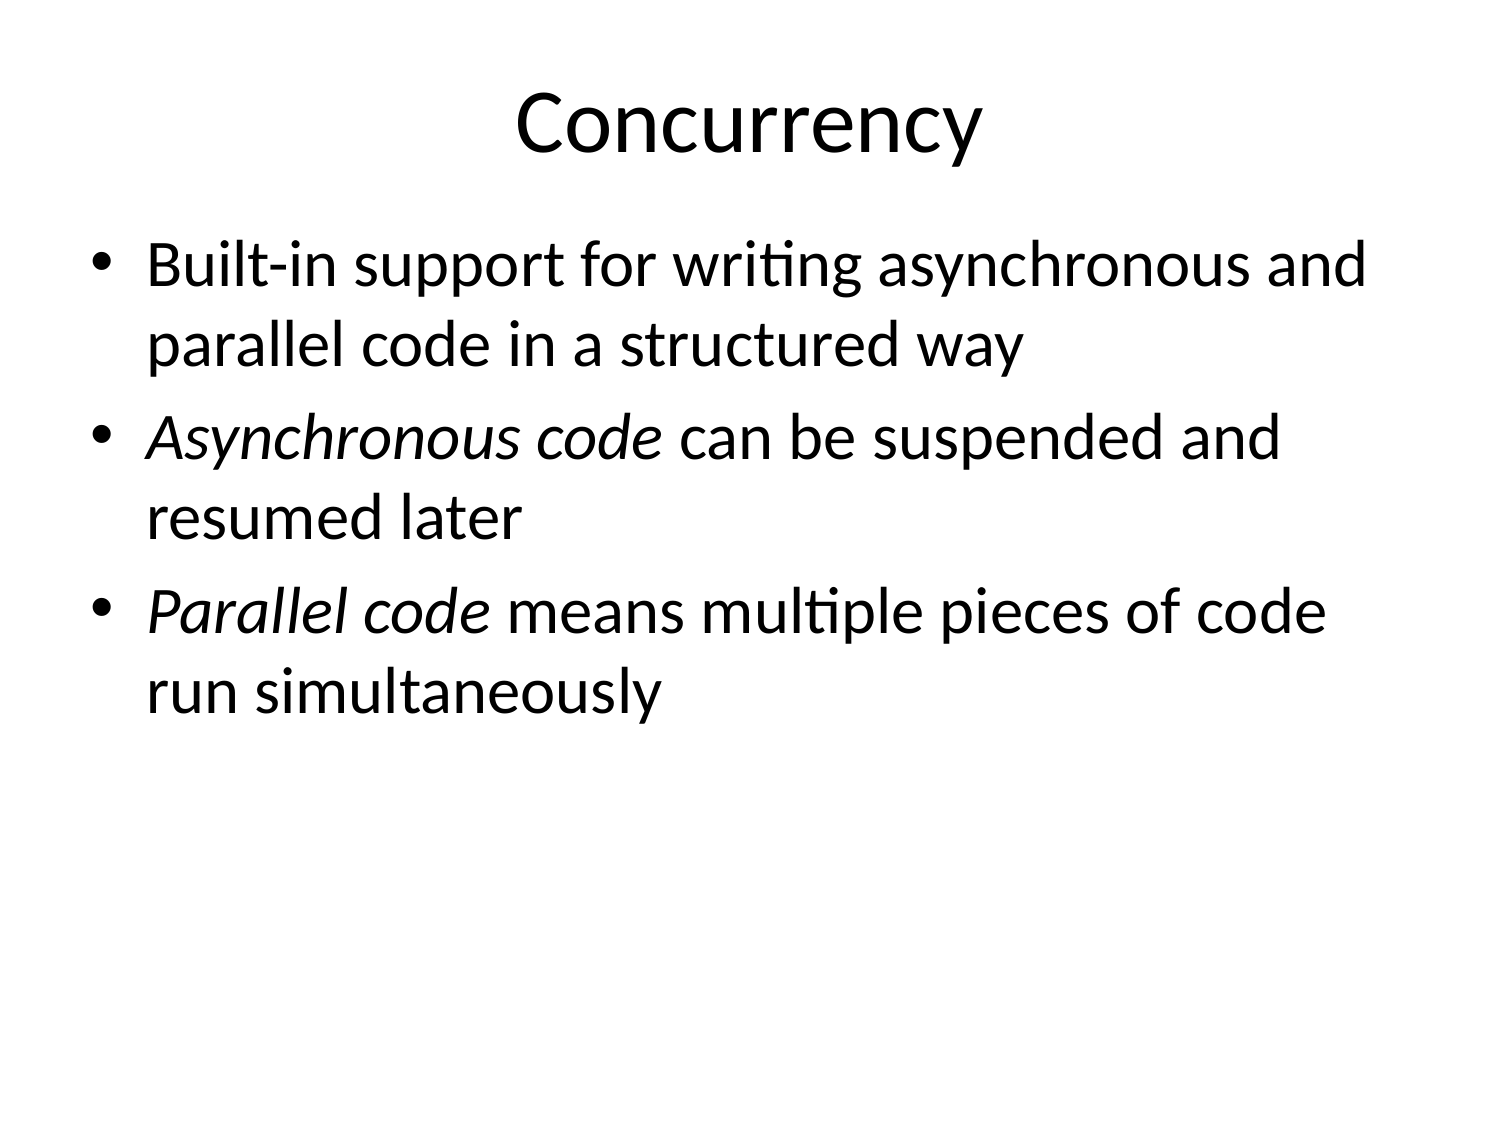

# Concurrency
Built-in support for writing asynchronous and parallel code in a structured way
Asynchronous code can be suspended and resumed later
Parallel code means multiple pieces of code run simultaneously